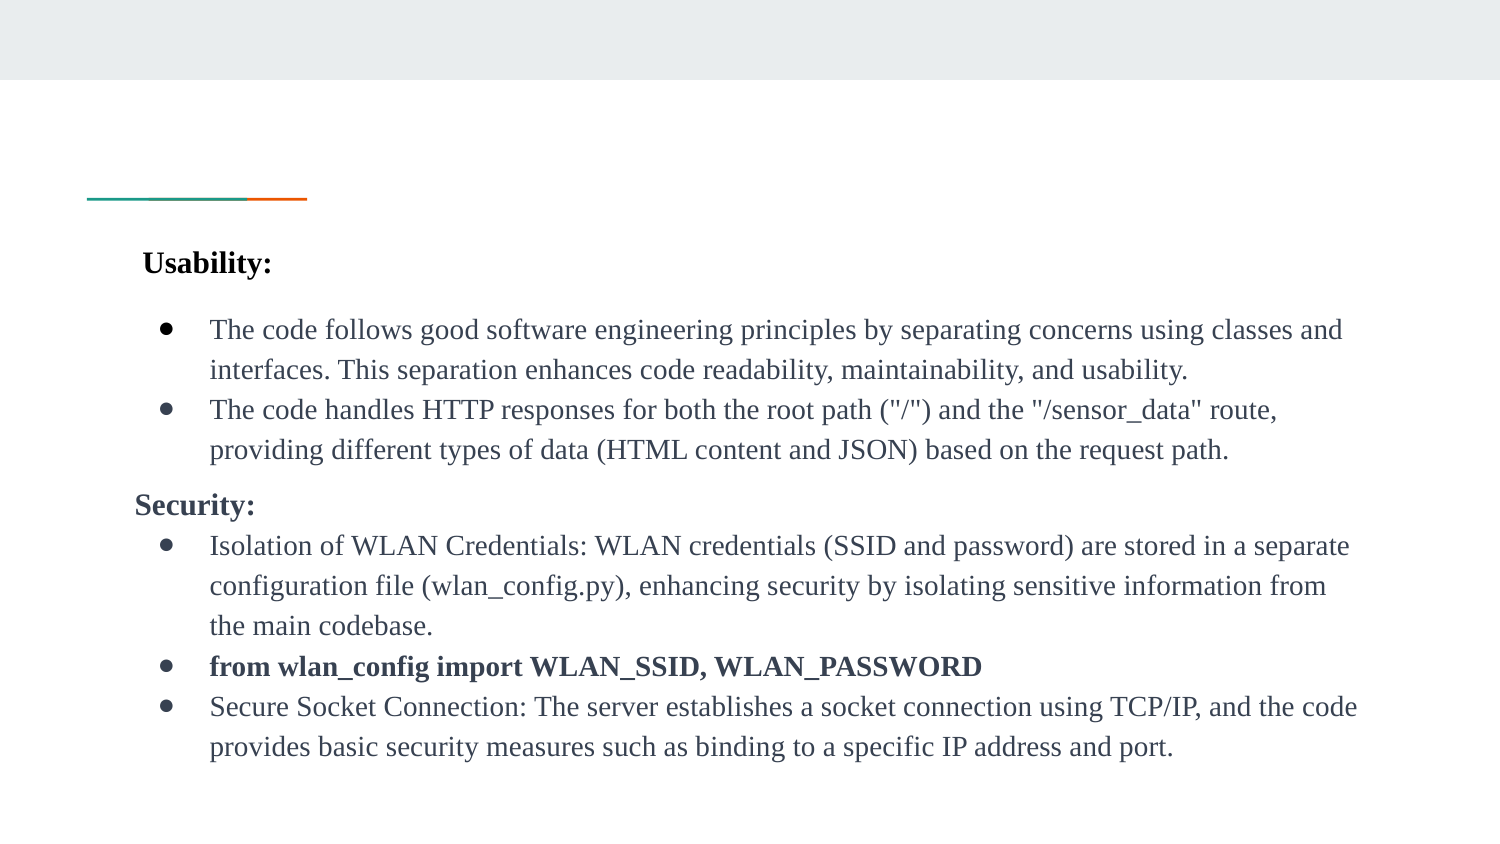

Usability:
The code follows good software engineering principles by separating concerns using classes and interfaces. This separation enhances code readability, maintainability, and usability.
The code handles HTTP responses for both the root path ("/") and the "/sensor_data" route, providing different types of data (HTML content and JSON) based on the request path.
Security:
Isolation of WLAN Credentials: WLAN credentials (SSID and password) are stored in a separate configuration file (wlan_config.py), enhancing security by isolating sensitive information from the main codebase.
from wlan_config import WLAN_SSID, WLAN_PASSWORD
Secure Socket Connection: The server establishes a socket connection using TCP/IP, and the code provides basic security measures such as binding to a specific IP address and port.